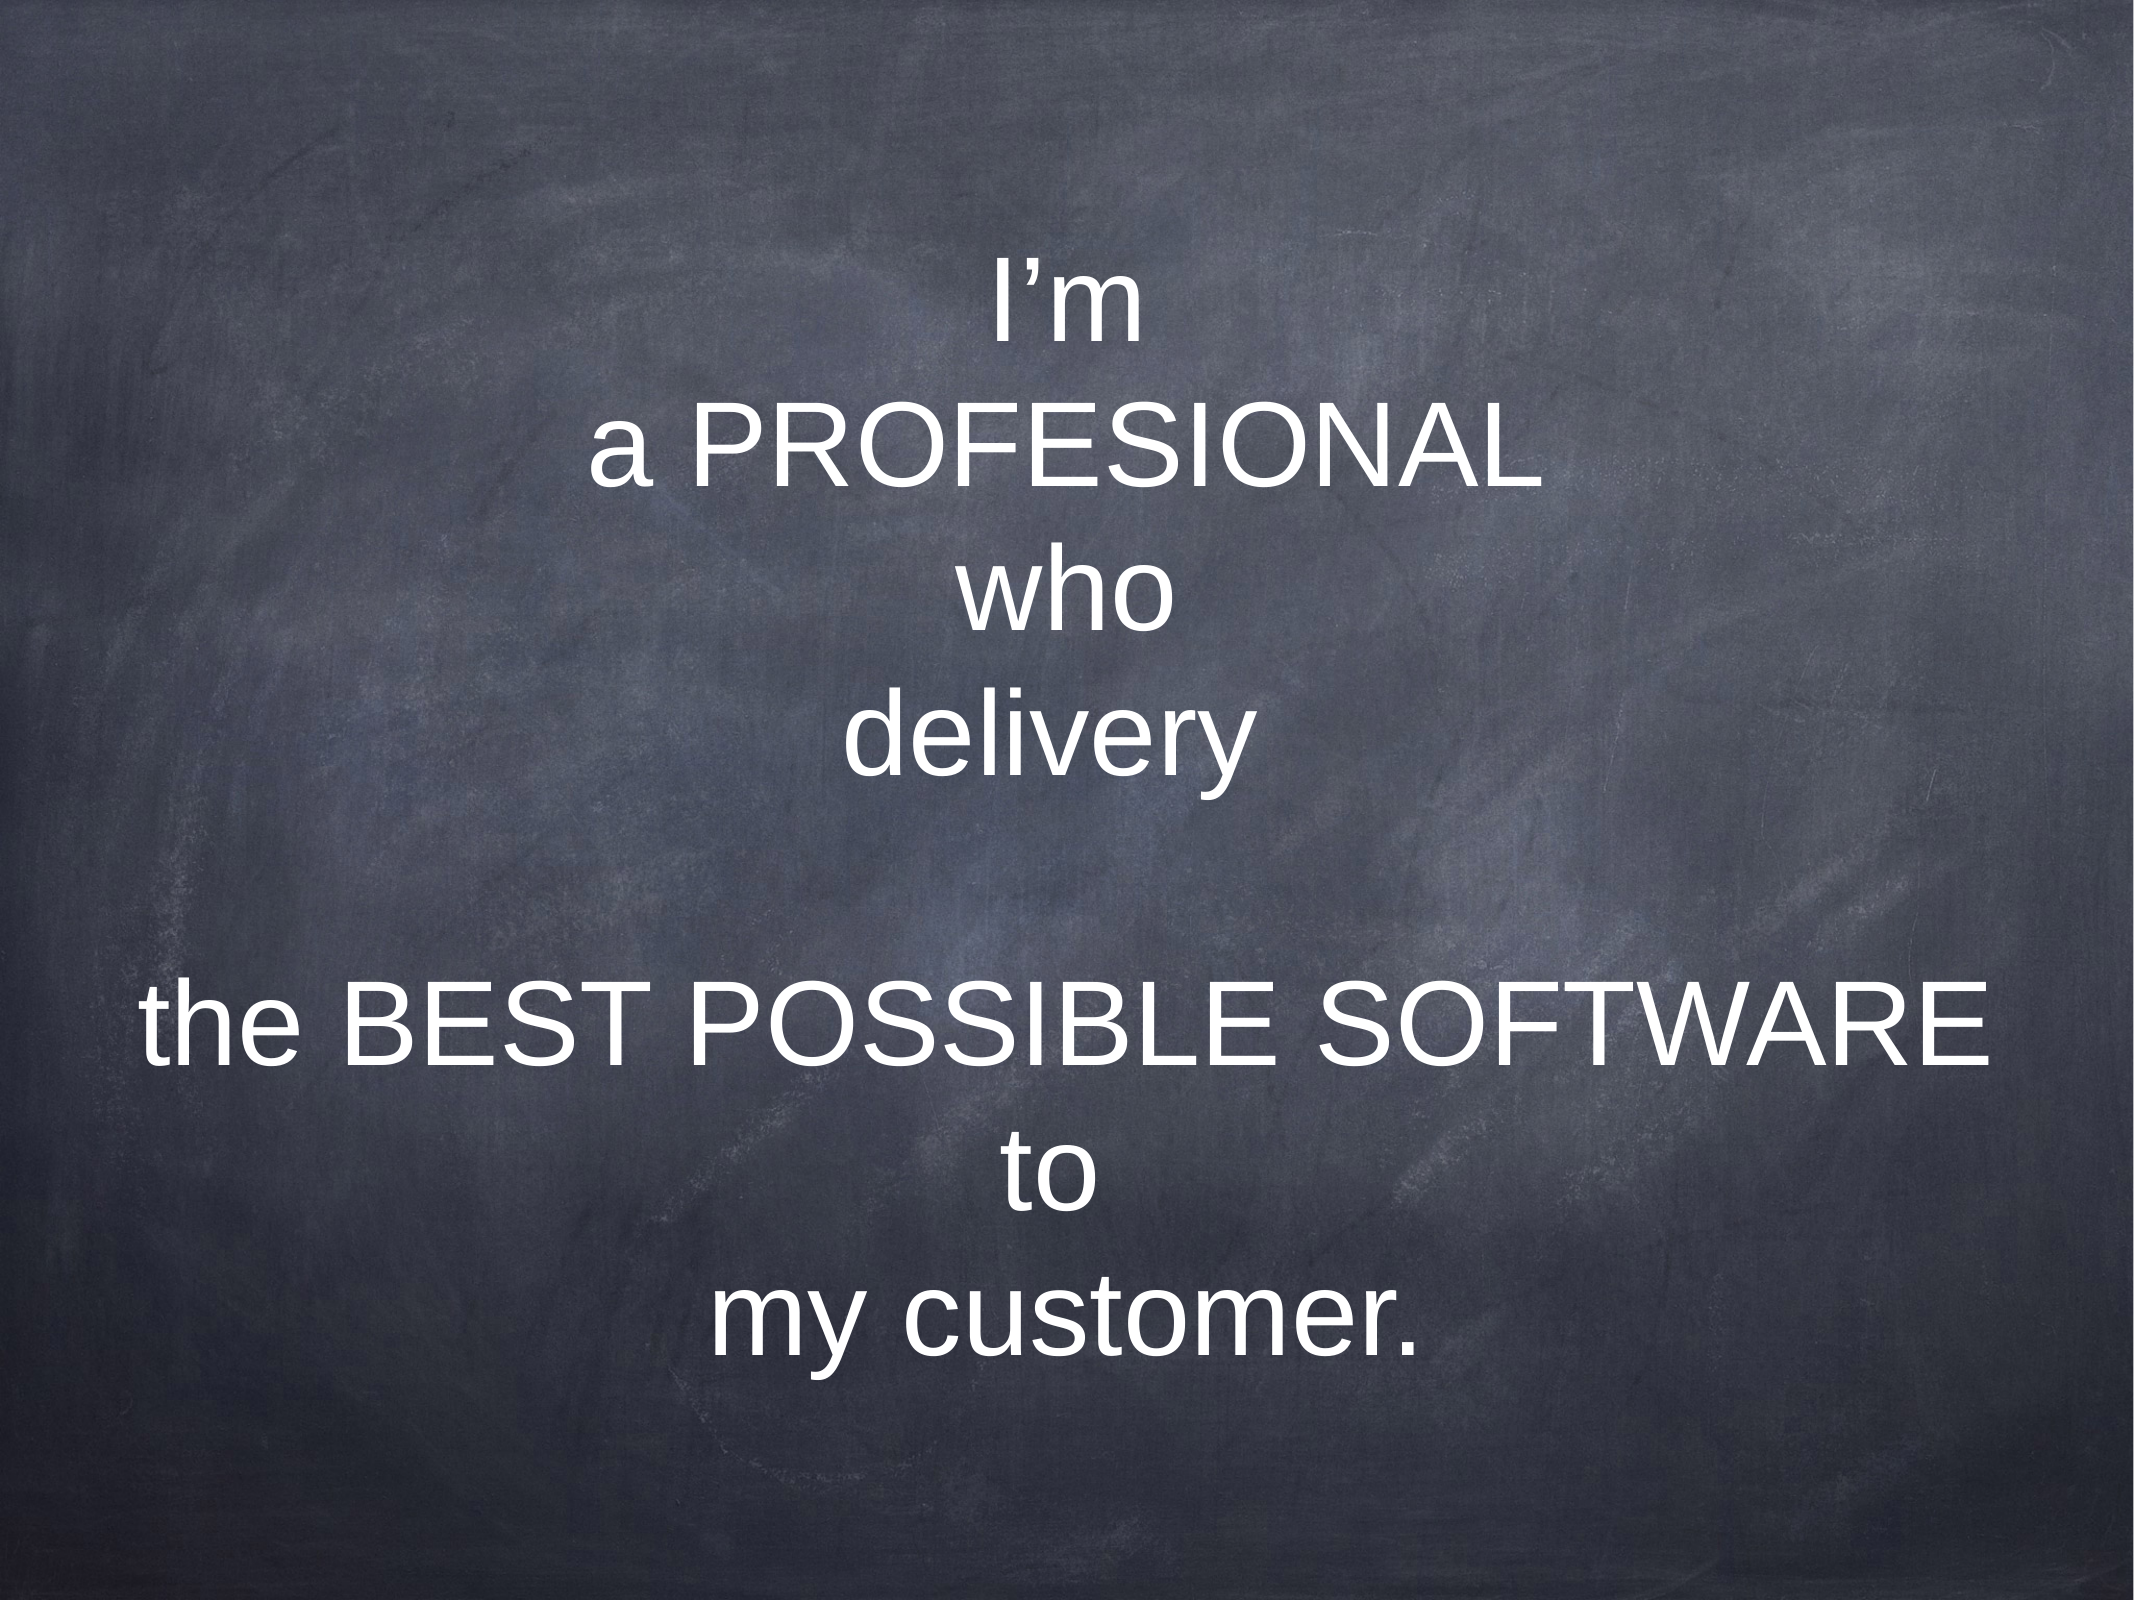

I’m
a PROFESIONAL
who
delivery

the BEST POSSIBLE SOFTWARE
to
my customer.